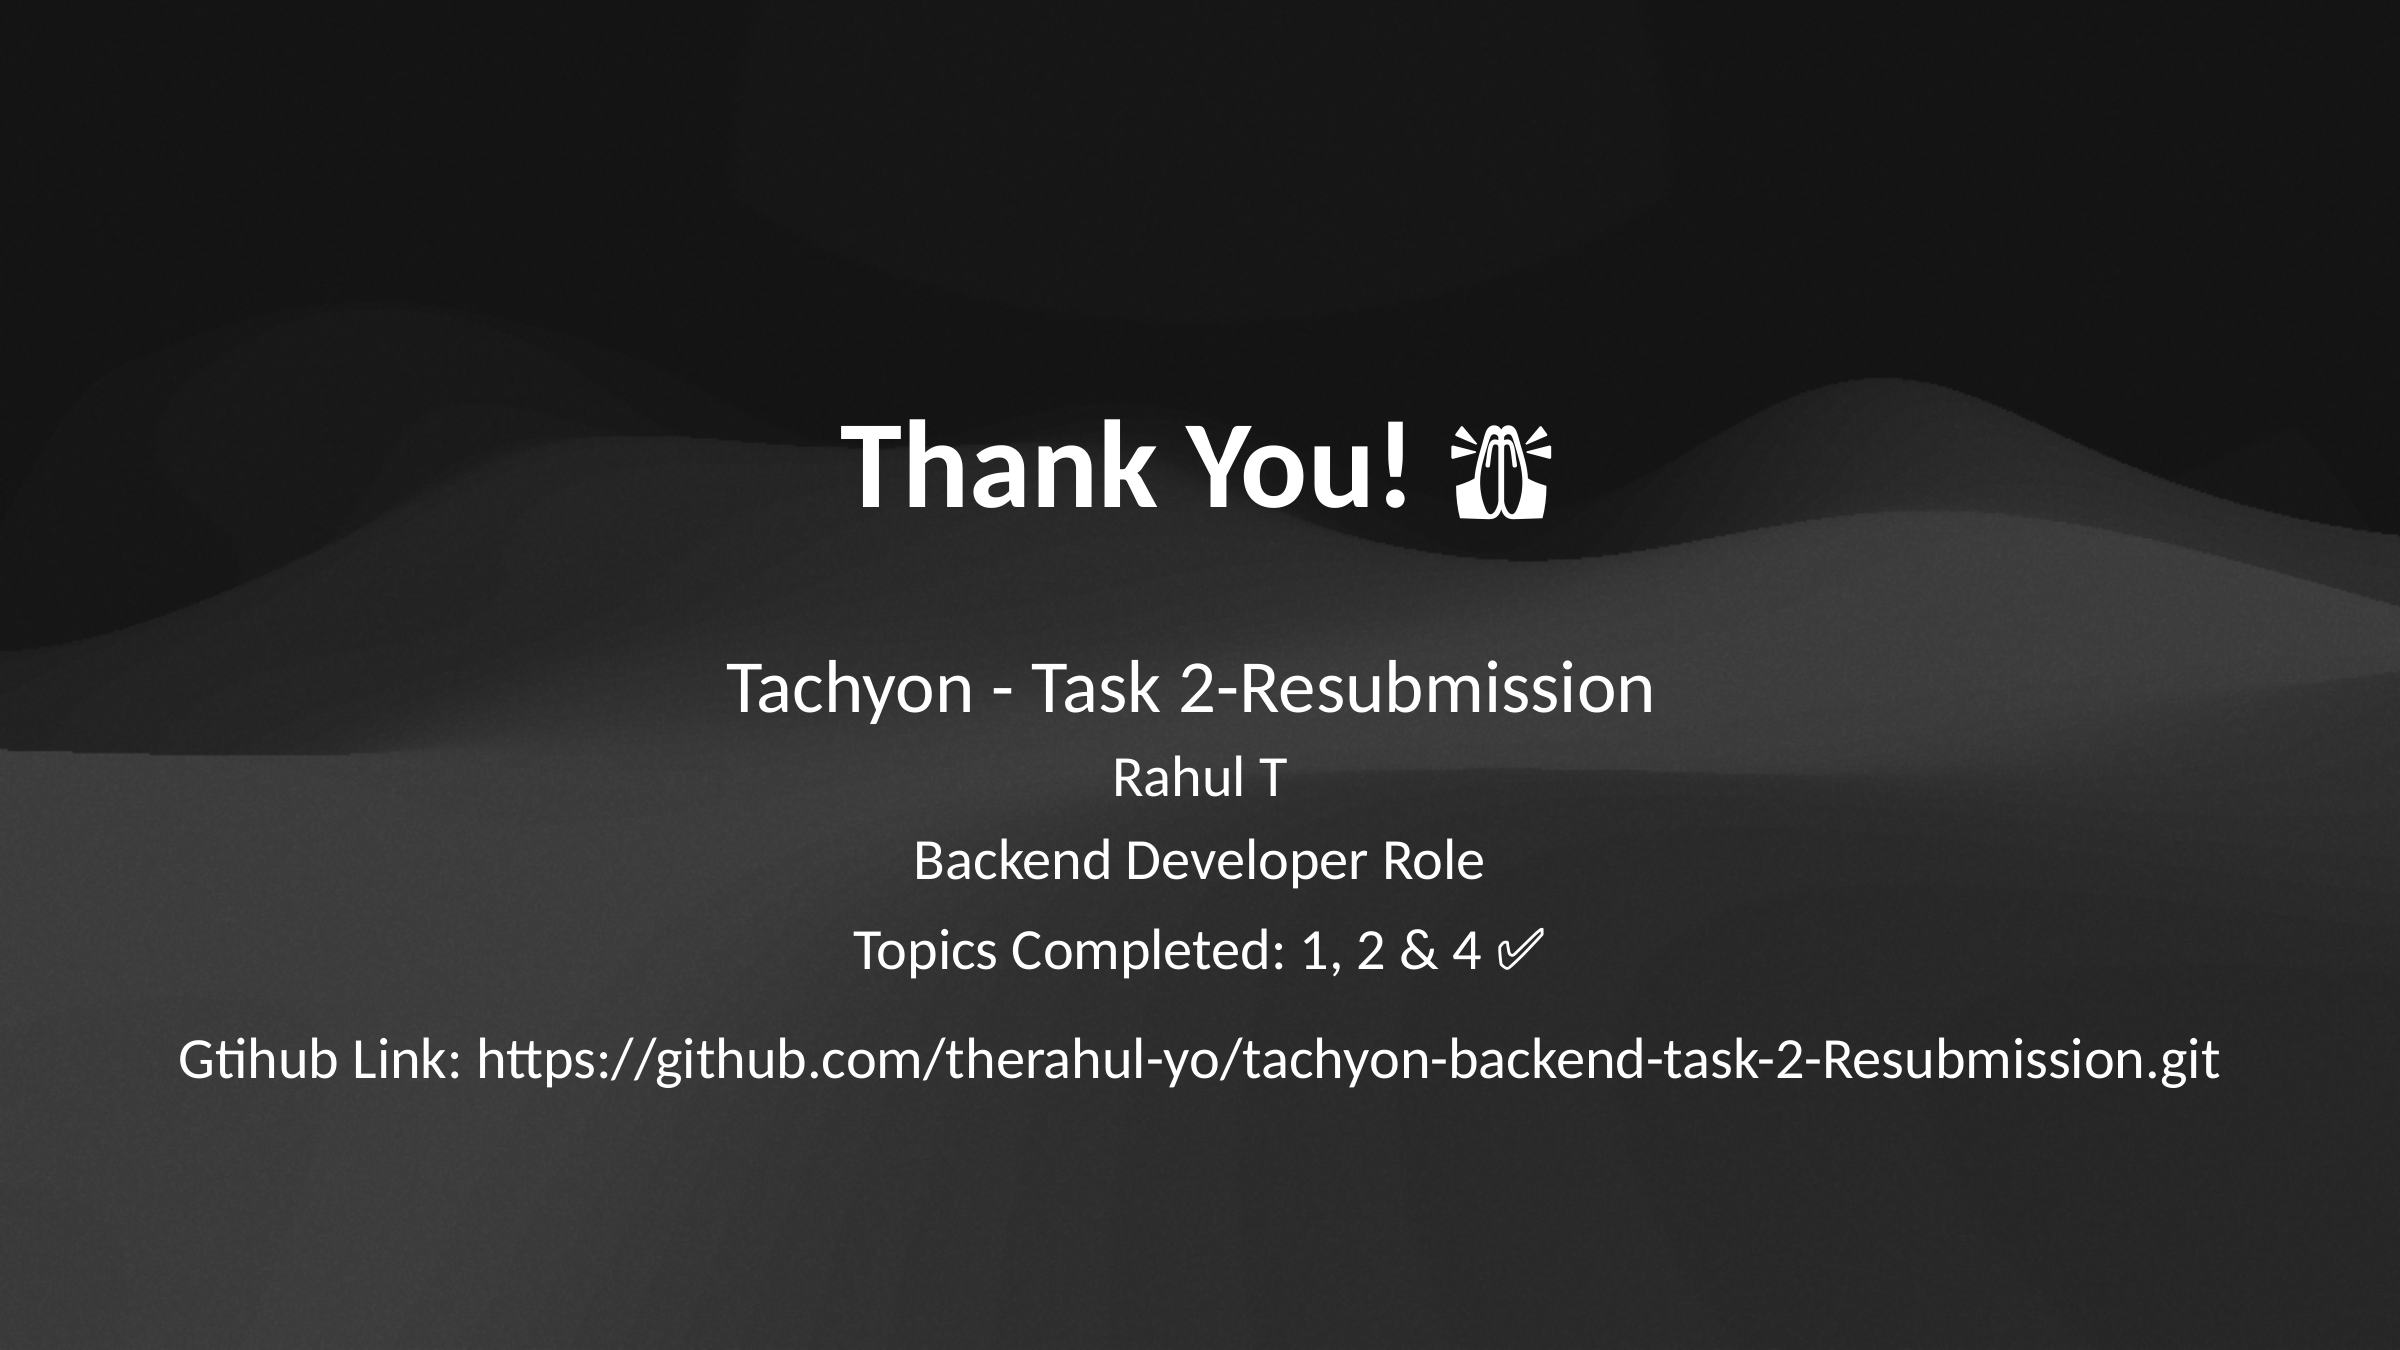

Thank You! 🙏
Tachyon - Task 2-Resubmission
Rahul T
Backend Developer Role
Topics Completed: 1, 2 & 4 ✅
Gtihub Link: https://github.com/therahul-yo/tachyon-backend-task-2-Resubmission.git